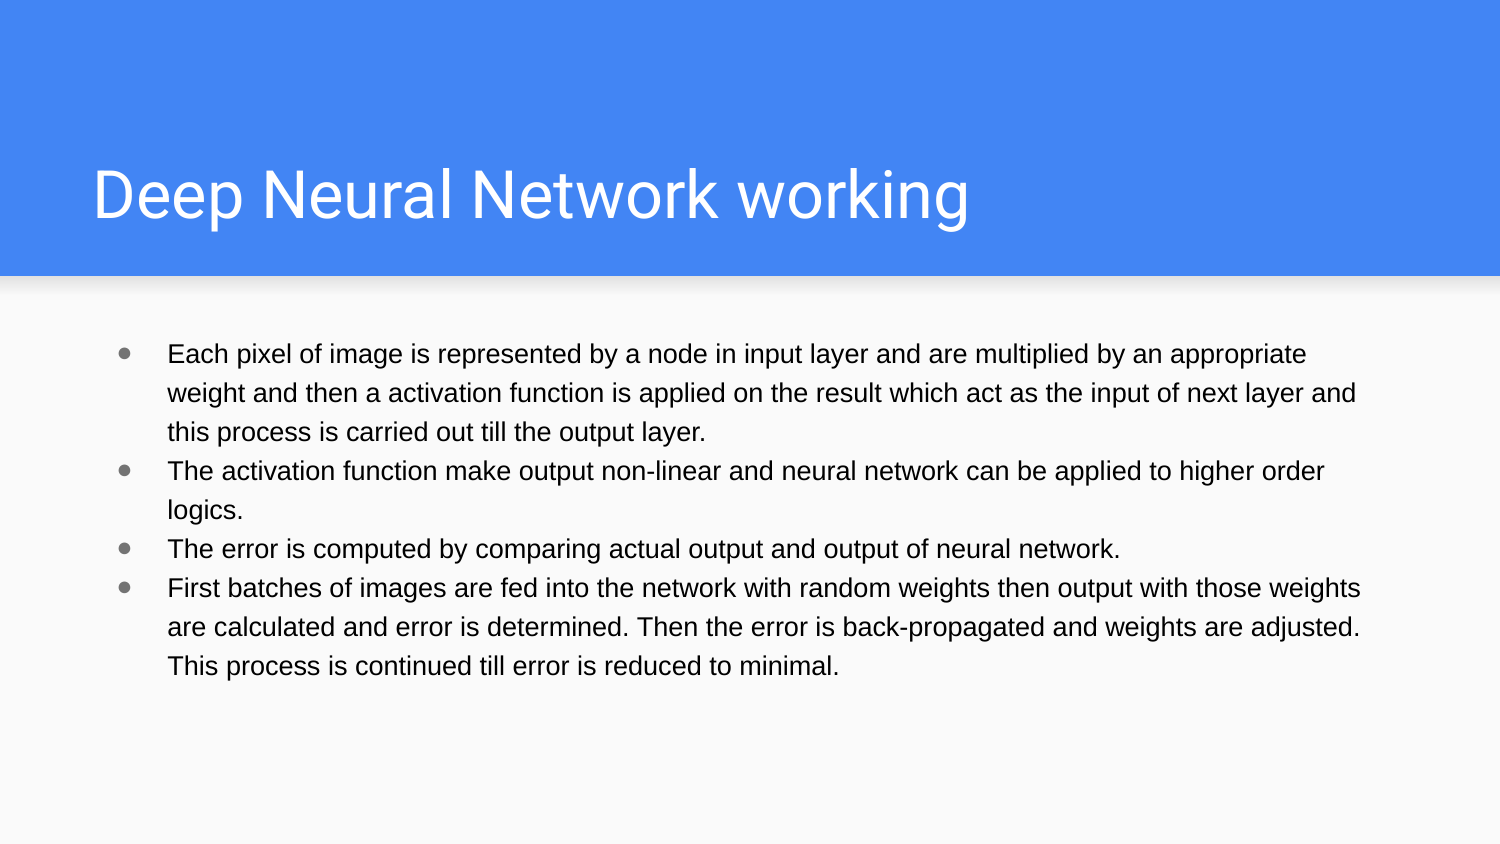

# Deep Neural Network working
Each pixel of image is represented by a node in input layer and are multiplied by an appropriate weight and then a activation function is applied on the result which act as the input of next layer and this process is carried out till the output layer.
The activation function make output non-linear and neural network can be applied to higher order logics.
The error is computed by comparing actual output and output of neural network.
First batches of images are fed into the network with random weights then output with those weights are calculated and error is determined. Then the error is back-propagated and weights are adjusted. This process is continued till error is reduced to minimal.